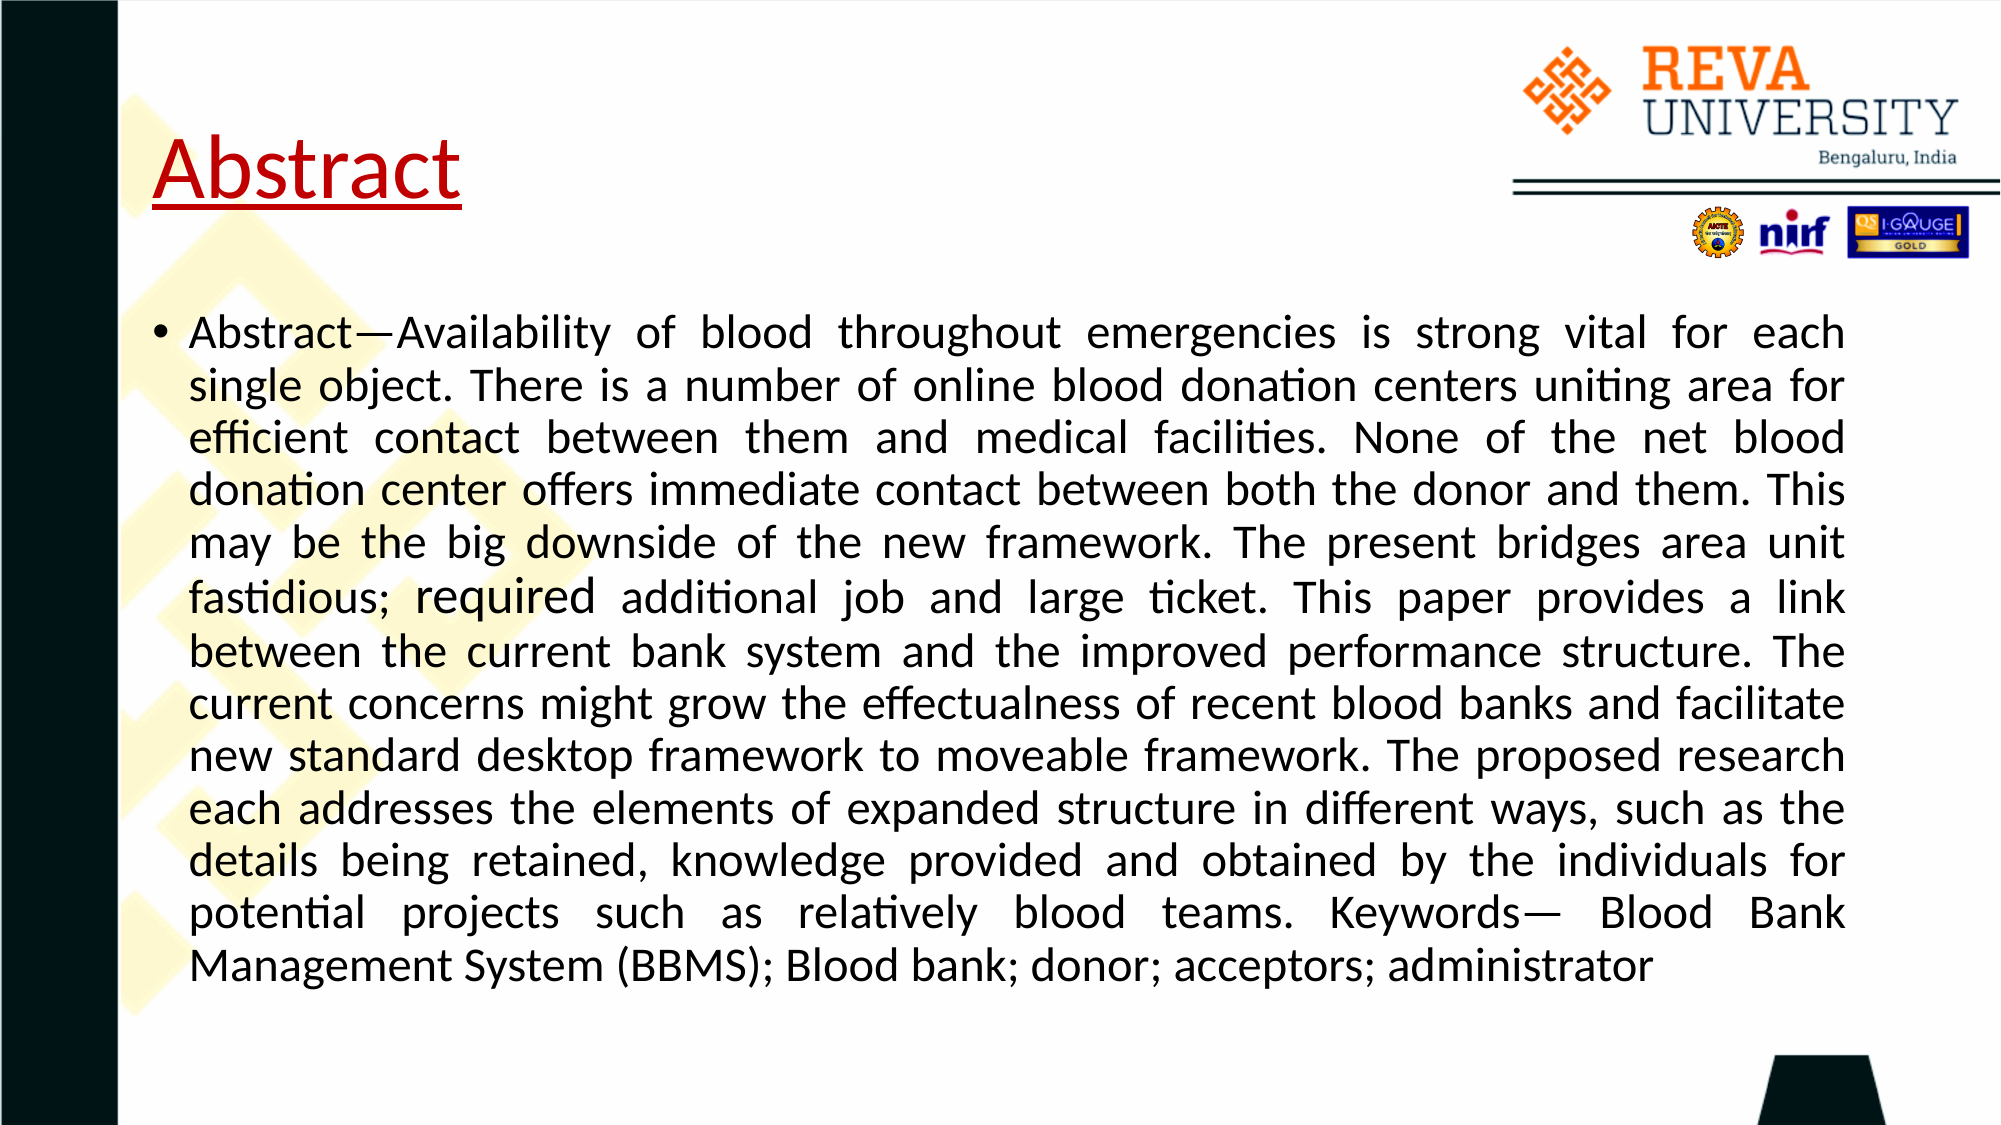

# Abstract
Abstract—Availability of blood throughout emergencies is strong vital for each single object. There is a number of online blood donation centers uniting area for efficient contact between them and medical facilities. None of the net blood donation center offers immediate contact between both the donor and them. This may be the big downside of the new framework. The present bridges area unit fastidious; required additional job and large ticket. This paper provides a link between the current bank system and the improved performance structure. The current concerns might grow the effectualness of recent blood banks and facilitate new standard desktop framework to moveable framework. The proposed research each addresses the elements of expanded structure in different ways, such as the details being retained, knowledge provided and obtained by the individuals for potential projects such as relatively blood teams. Keywords— Blood Bank Management System (BBMS); Blood bank; donor; acceptors; administrator